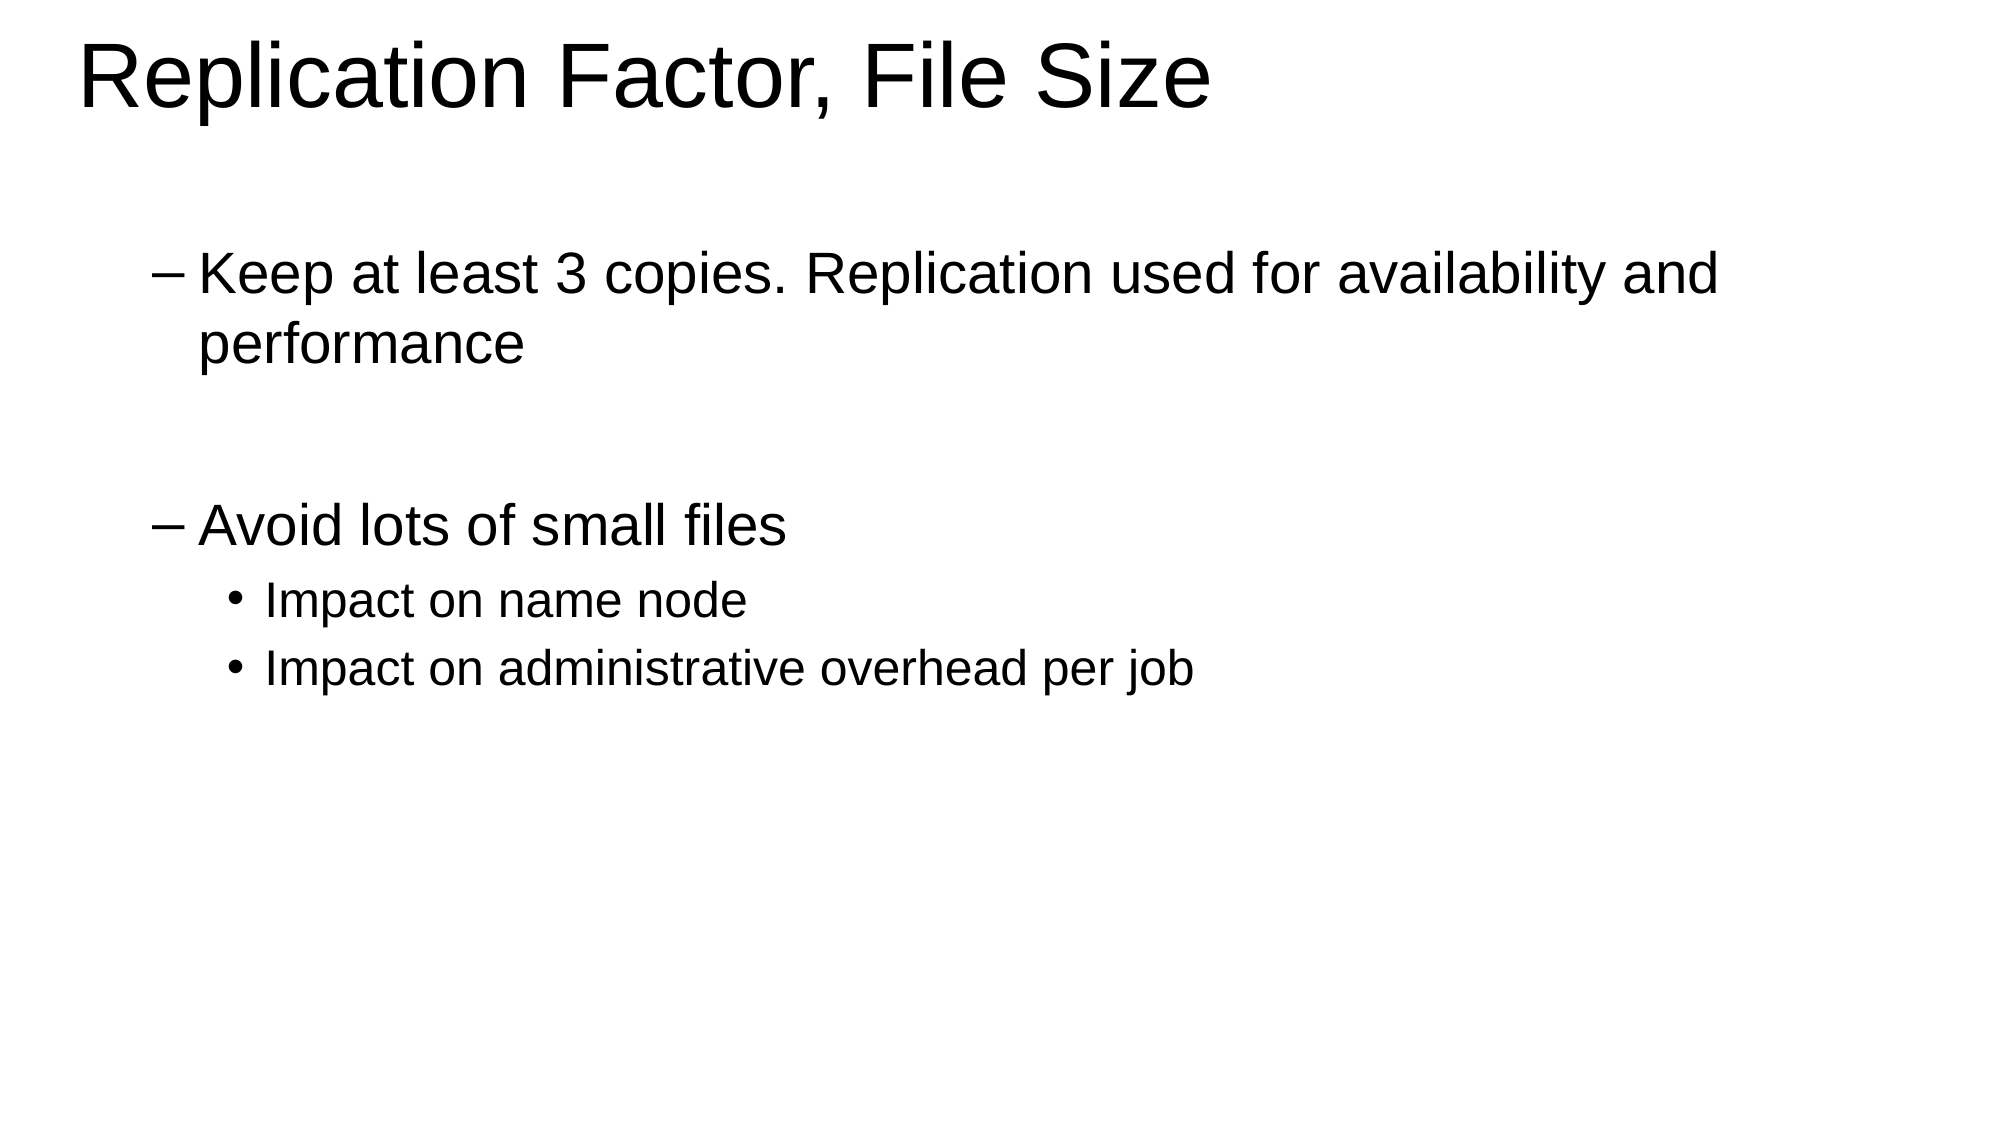

# Replication Factor, File Size
Keep at least 3 copies. Replication used for availability and performance

Avoid lots of small files
Impact on name node
Impact on administrative overhead per job